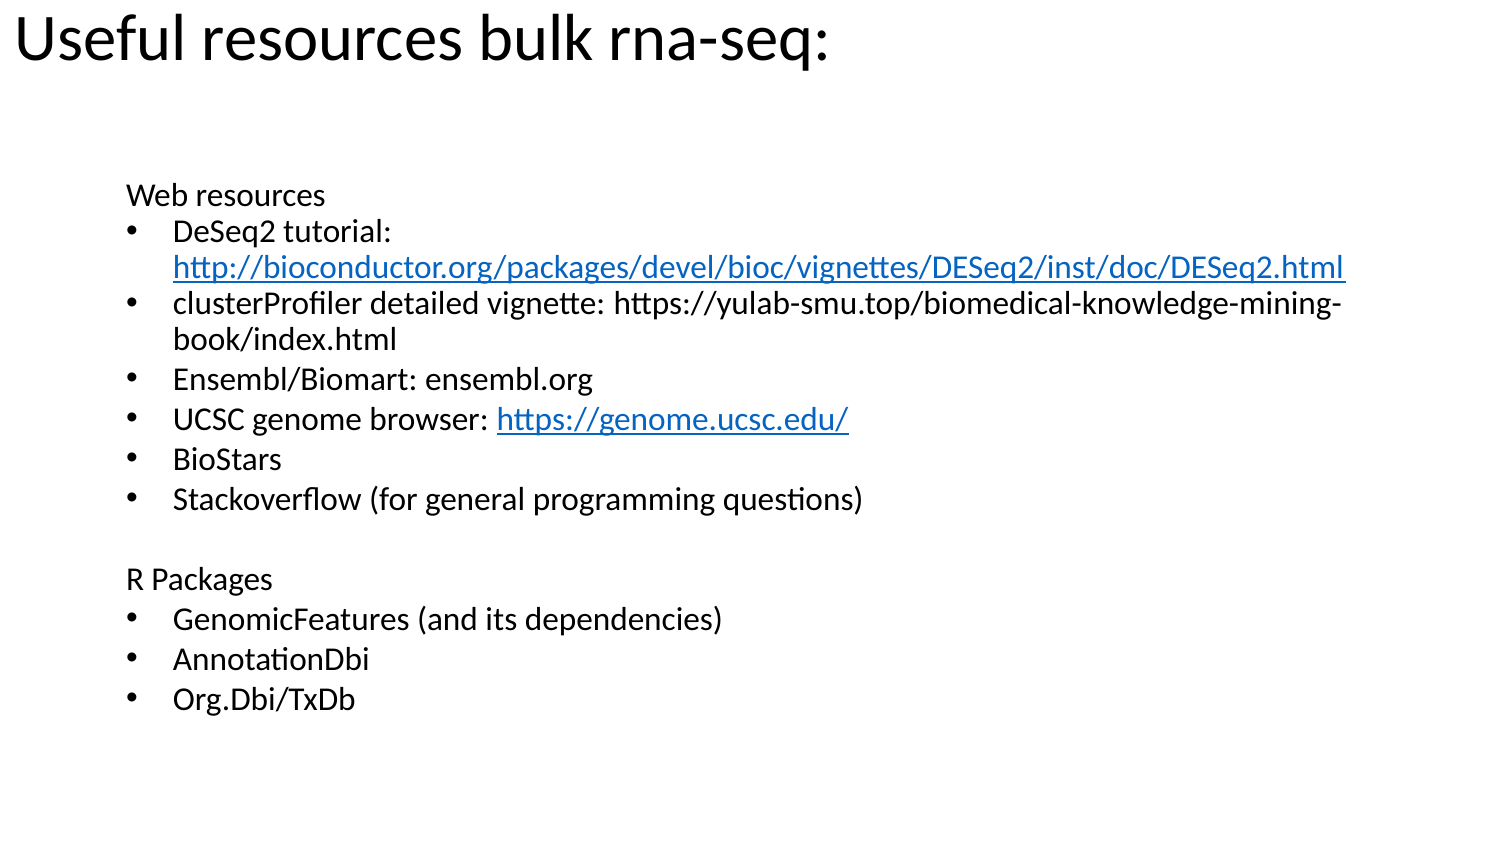

Useful resources bulk rna-seq:
Web resources
DeSeq2 tutorial: http://bioconductor.org/packages/devel/bioc/vignettes/DESeq2/inst/doc/DESeq2.html
clusterProfiler detailed vignette: https://yulab-smu.top/biomedical-knowledge-mining-book/index.html
Ensembl/Biomart: ensembl.org
UCSC genome browser: https://genome.ucsc.edu/
BioStars
Stackoverflow (for general programming questions)

R Packages
GenomicFeatures (and its dependencies)
AnnotationDbi
Org.Dbi/TxDb